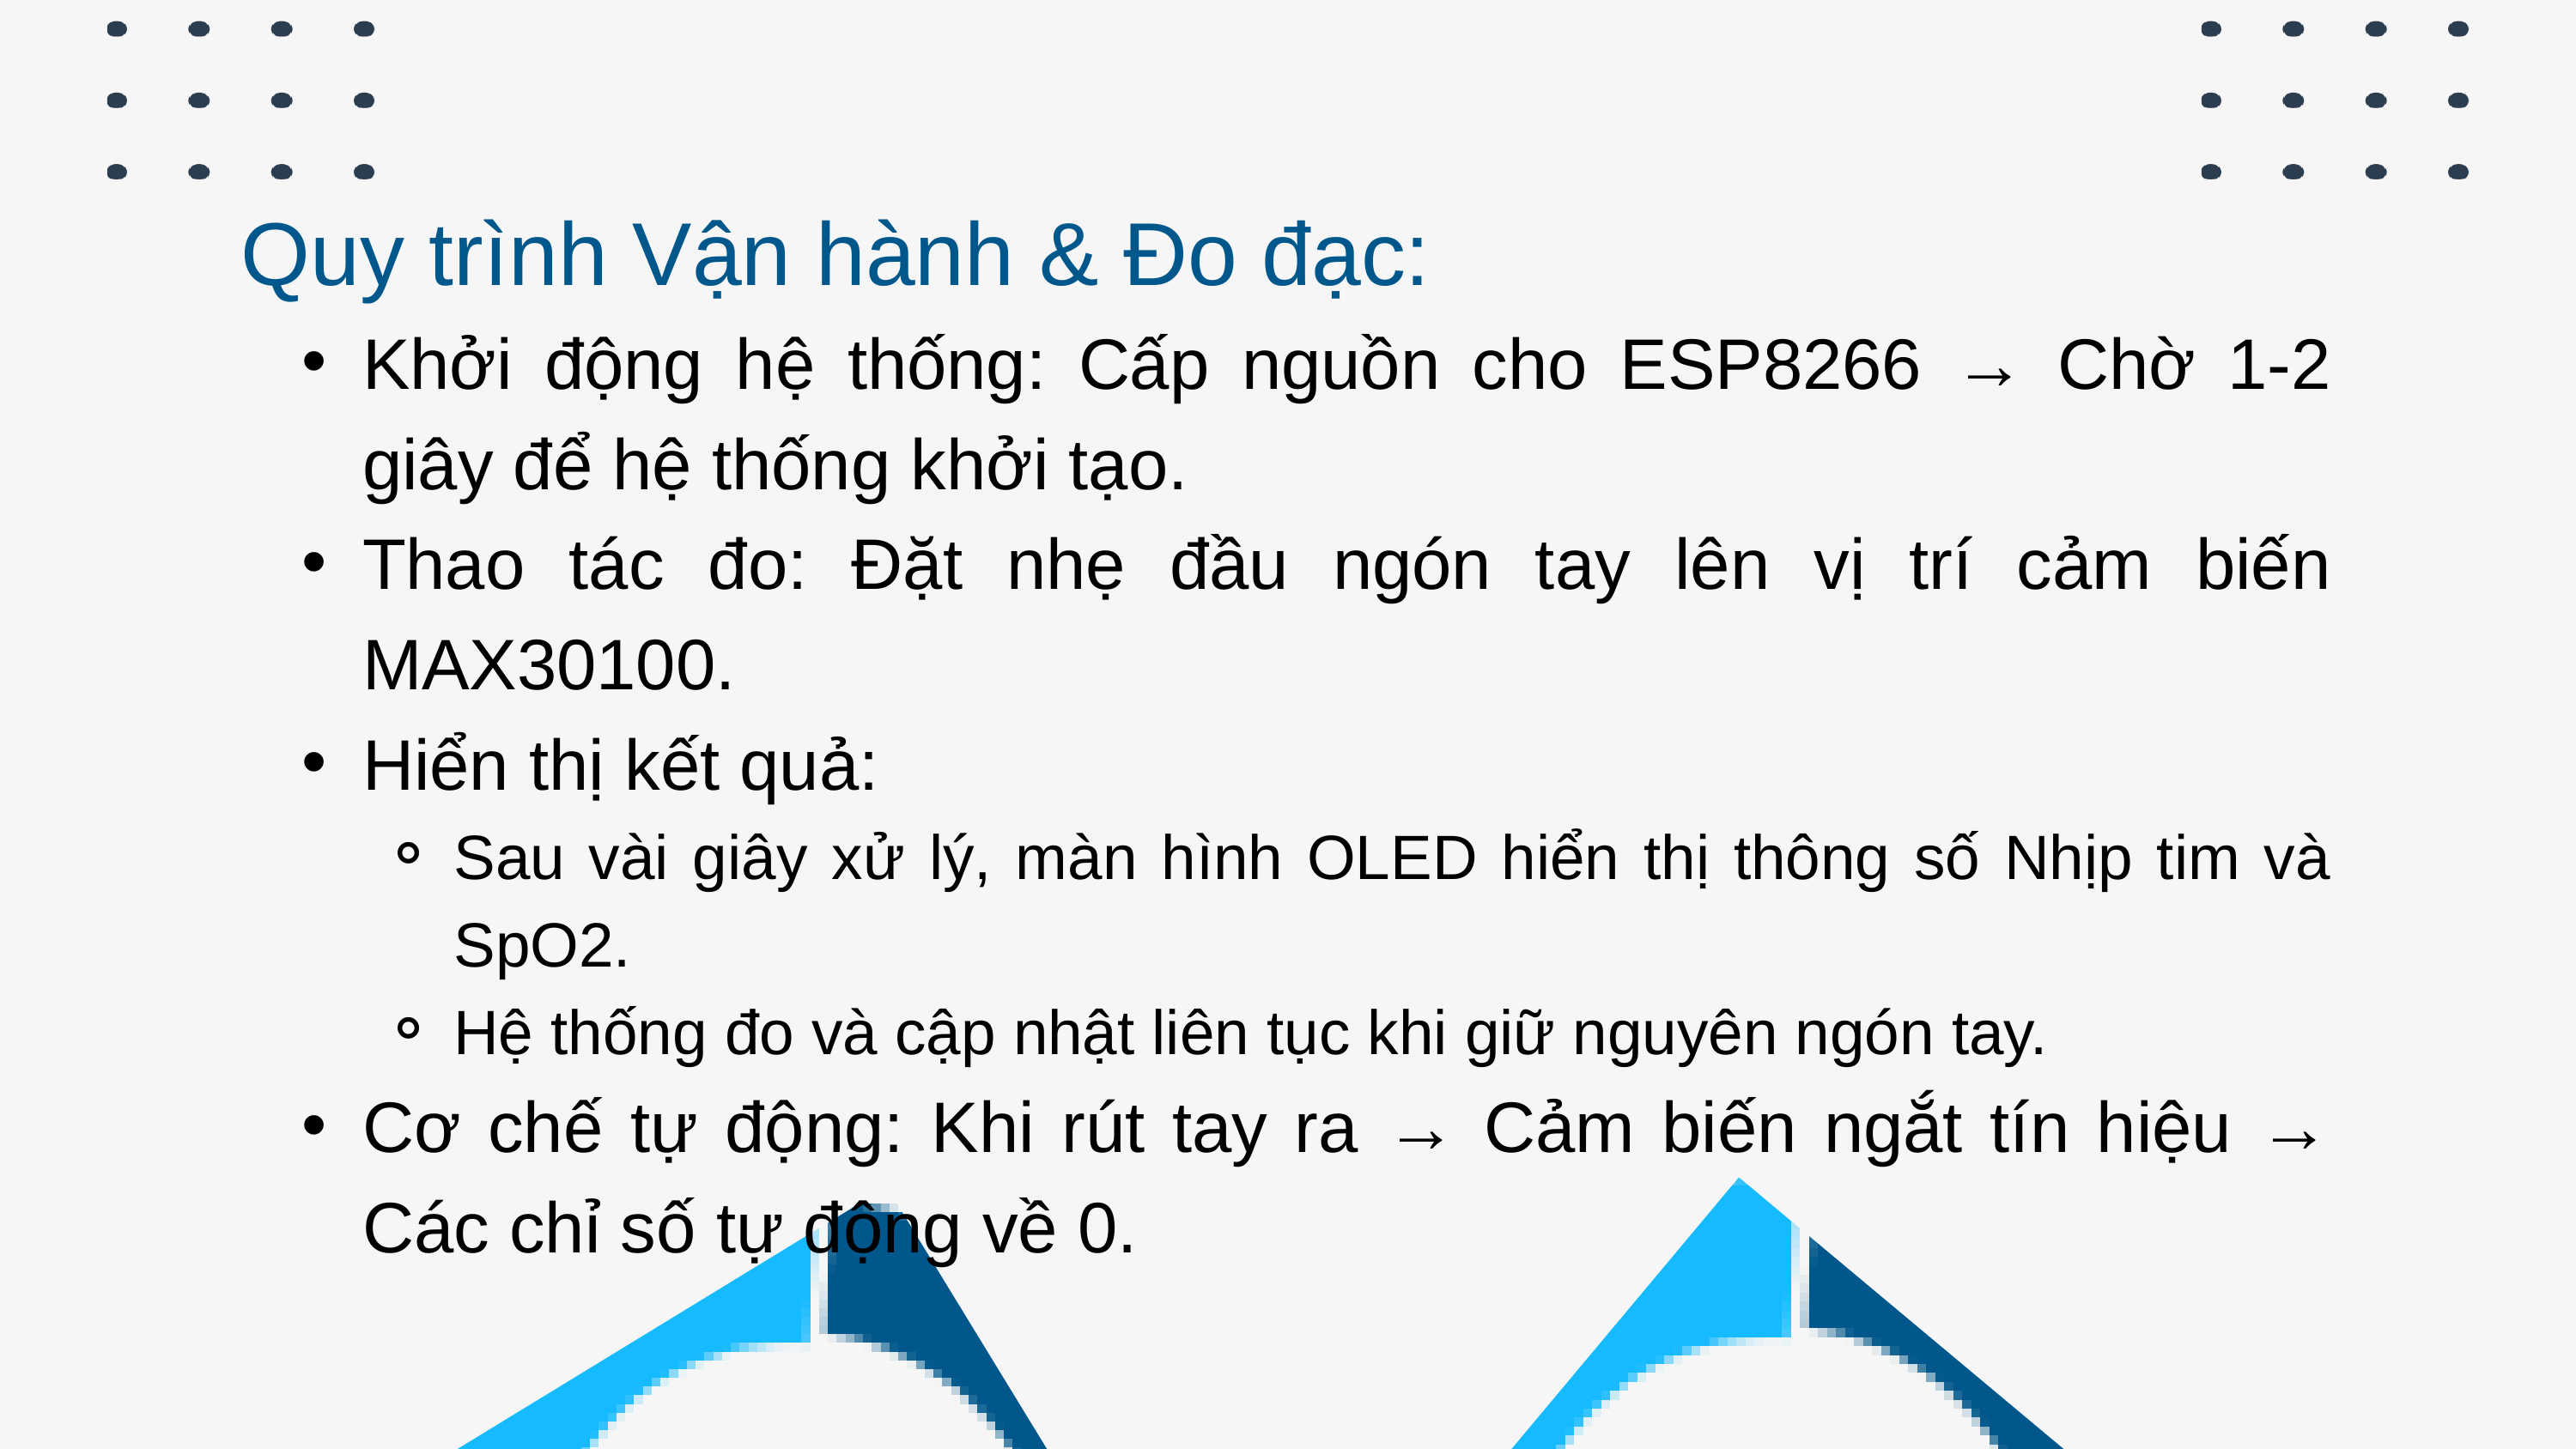

Quy trình Vận hành & Đo đạc:
Khởi động hệ thống: Cấp nguồn cho ESP8266 → Chờ 1-2 giây để hệ thống khởi tạo.
Thao tác đo: Đặt nhẹ đầu ngón tay lên vị trí cảm biến MAX30100.
Hiển thị kết quả:
Sau vài giây xử lý, màn hình OLED hiển thị thông số Nhịp tim và SpO2.
Hệ thống đo và cập nhật liên tục khi giữ nguyên ngón tay.
Cơ chế tự động: Khi rút tay ra → Cảm biến ngắt tín hiệu → Các chỉ số tự động về 0.